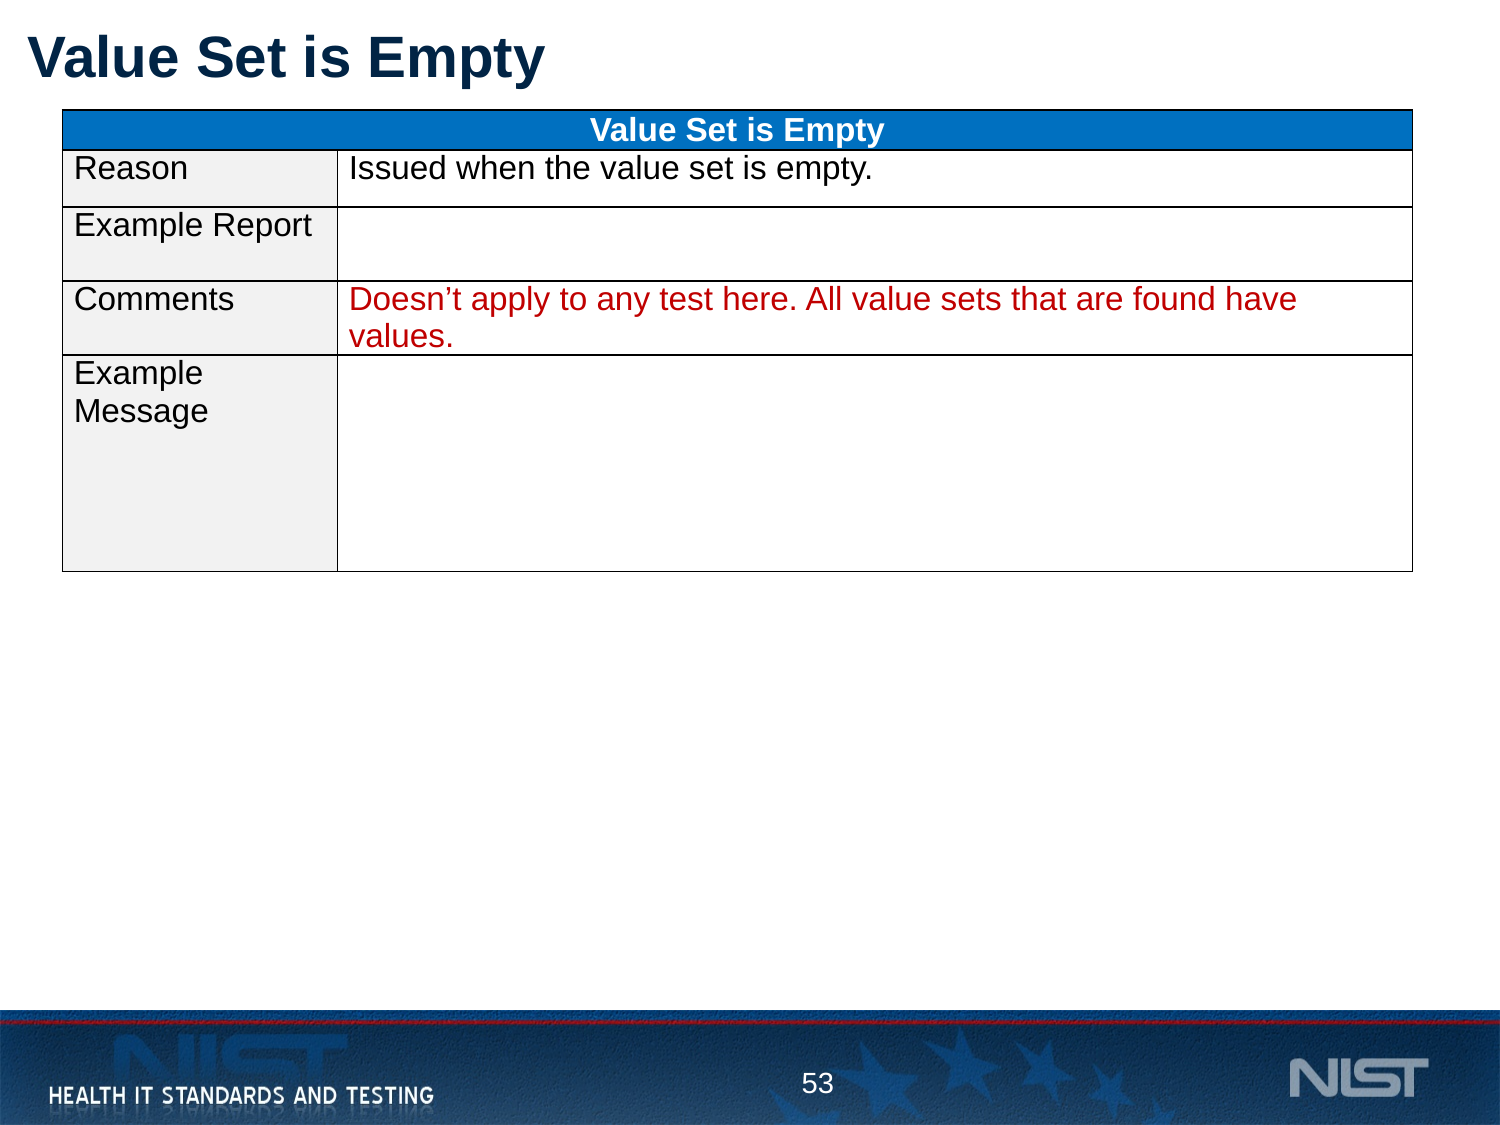

# Value Set is Empty
| Value Set is Empty |  |
| --- | --- |
| Reason | Issued when the value set is empty. |
| Example Report |  |
| Comments | Doesn’t apply to any test here. All value sets that are found have values. |
| Example Message |  |
53